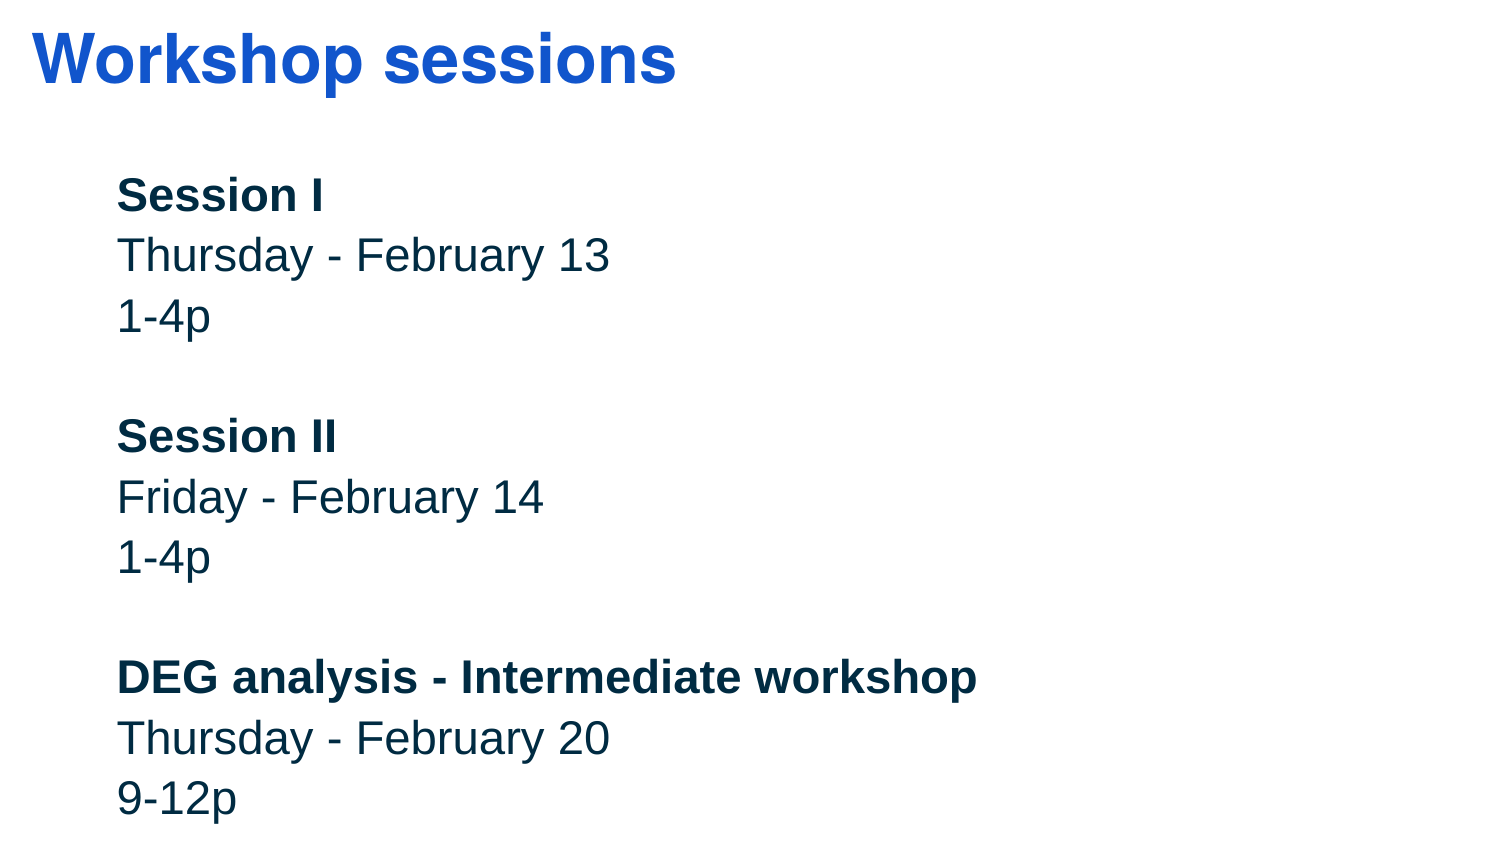

# Workshop sessions

Session I
Thursday - February 13
1-4p

Session II
Friday - February 14
1-4p

DEG analysis - Intermediate workshop
Thursday - February 20
9-12p